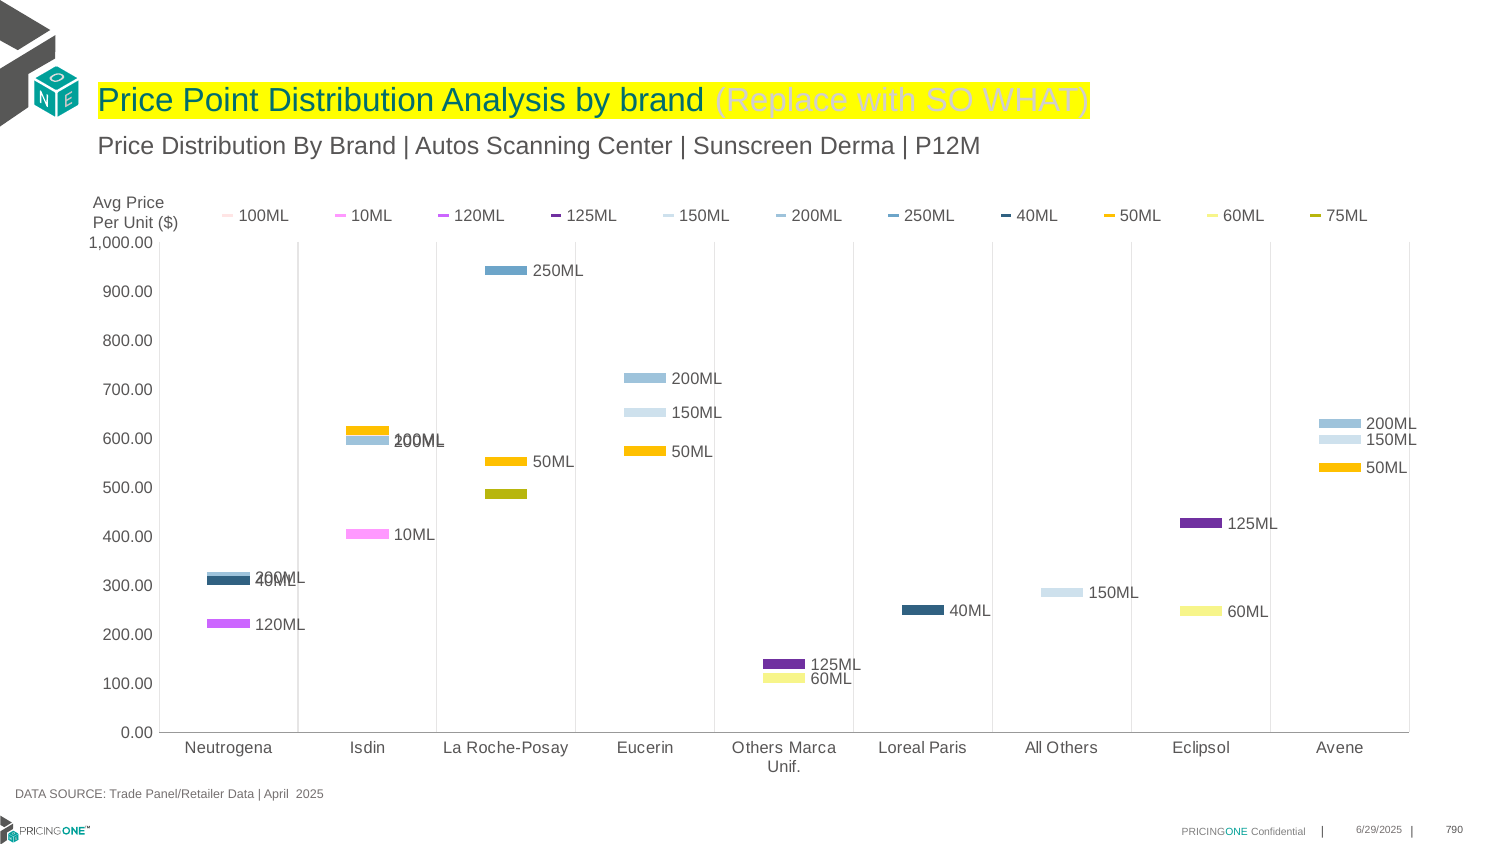

# Price Point Distribution Analysis by brand (Replace with SO WHAT)
Price Distribution By Brand | Autos Scanning Center | Sunscreen Derma | P12M

### Chart

| Category | 100ML | 10ML | 120ML | 125ML | 150ML | 200ML | 250ML | 40ML | 50ML | 60ML | 75ML |
|---|---|---|---|---|---|---|---|---|---|---|---|
| Neutrogena | None | None | 221.2674 | None | None | 316.8095 | None | 309.9196 | None | None | None |
| Isdin | 598.096 | 404.1217 | None | None | None | 594.6807 | 615.6383 | None | 615.4724 | None | None |
| La Roche-Posay | None | None | None | None | None | None | 941.5885 | None | 552.5335 | None | 486.1624 |
| Eucerin | None | None | None | None | 651.8821 | 722.1529 | None | None | 573.4548 | None | None |
| Others Marca Unif. | None | None | None | 139.4415 | None | None | None | None | None | 110.9469 | None |
| Loreal Paris | None | None | None | None | None | None | None | 249.0982 | None | None | None |
| All Others | None | None | None | None | 285.186 | None | None | None | None | None | None |
| Eclipsol | None | None | None | 426.5003 | None | None | None | None | None | 247.5134 | None |
| Avene | None | None | None | None | 596.7803 | 629.96 | None | None | 540.0129 | None | None |
Avg Price
Per Unit ($)
DATA SOURCE: Trade Panel/Retailer Data | April  2025
6/29/2025
790